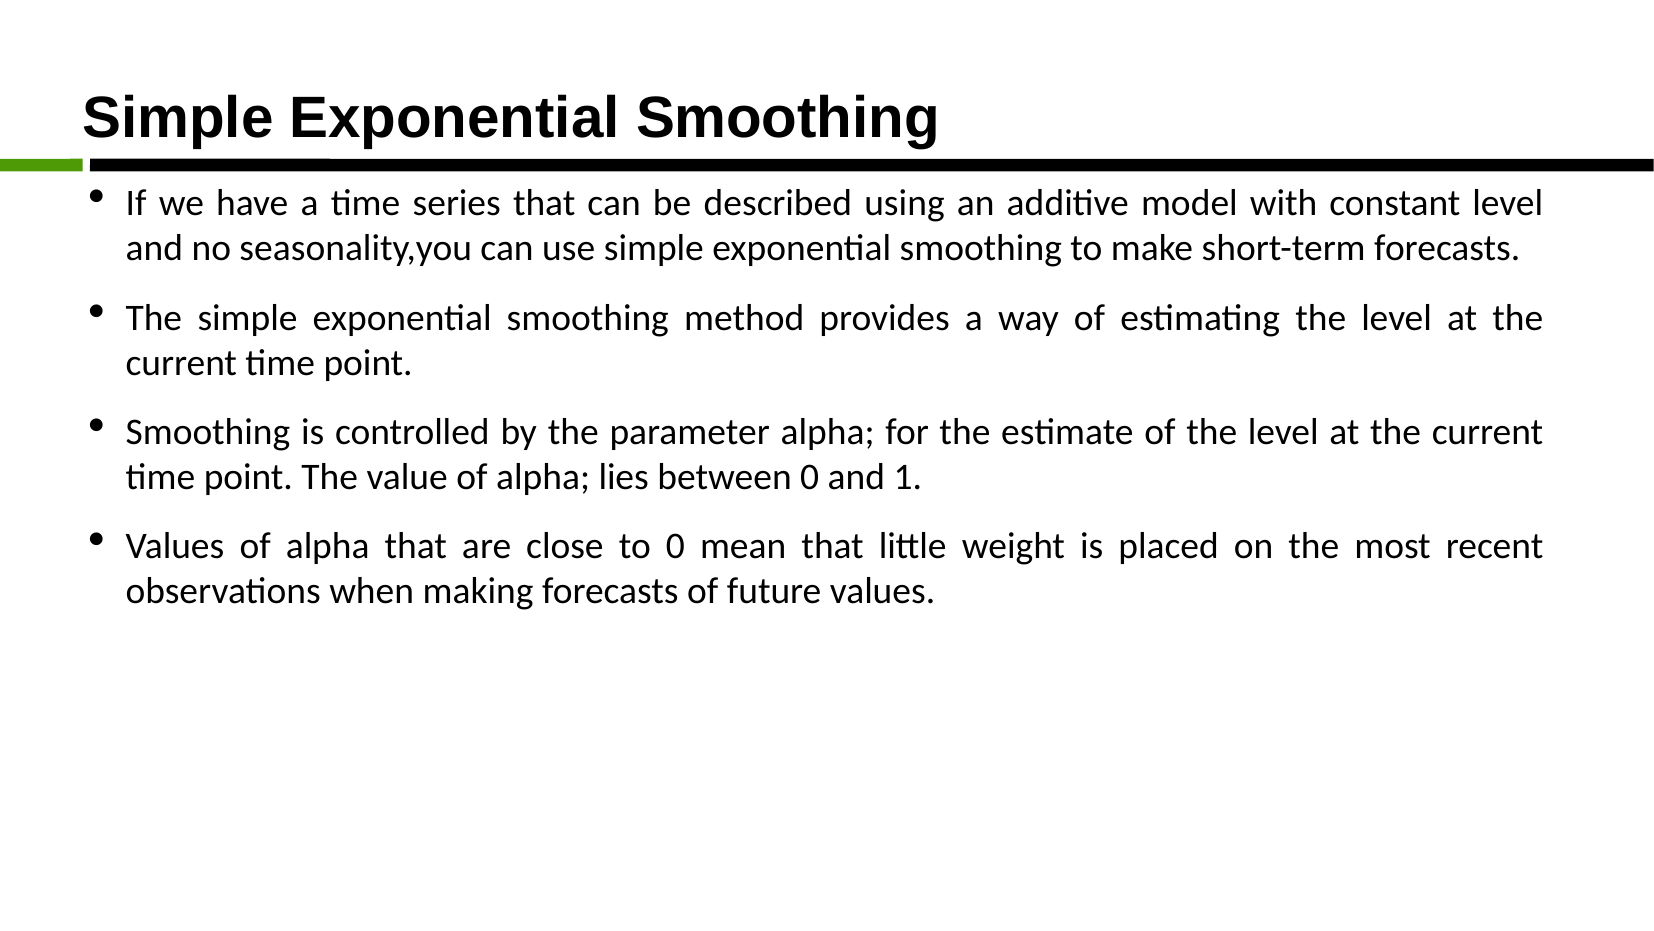

Simple Exponential Smoothing

If we have a time series that can be described using an additive model with constant level and no seasonality,you can use simple exponential smoothing to make short-term forecasts.
The simple exponential smoothing method provides a way of estimating the level at the current time point.
Smoothing is controlled by the parameter alpha; for the estimate of the level at the current time point. The value of alpha; lies between 0 and 1.
Values of alpha that are close to 0 mean that little weight is placed on the most recent observations when making forecasts of future values.